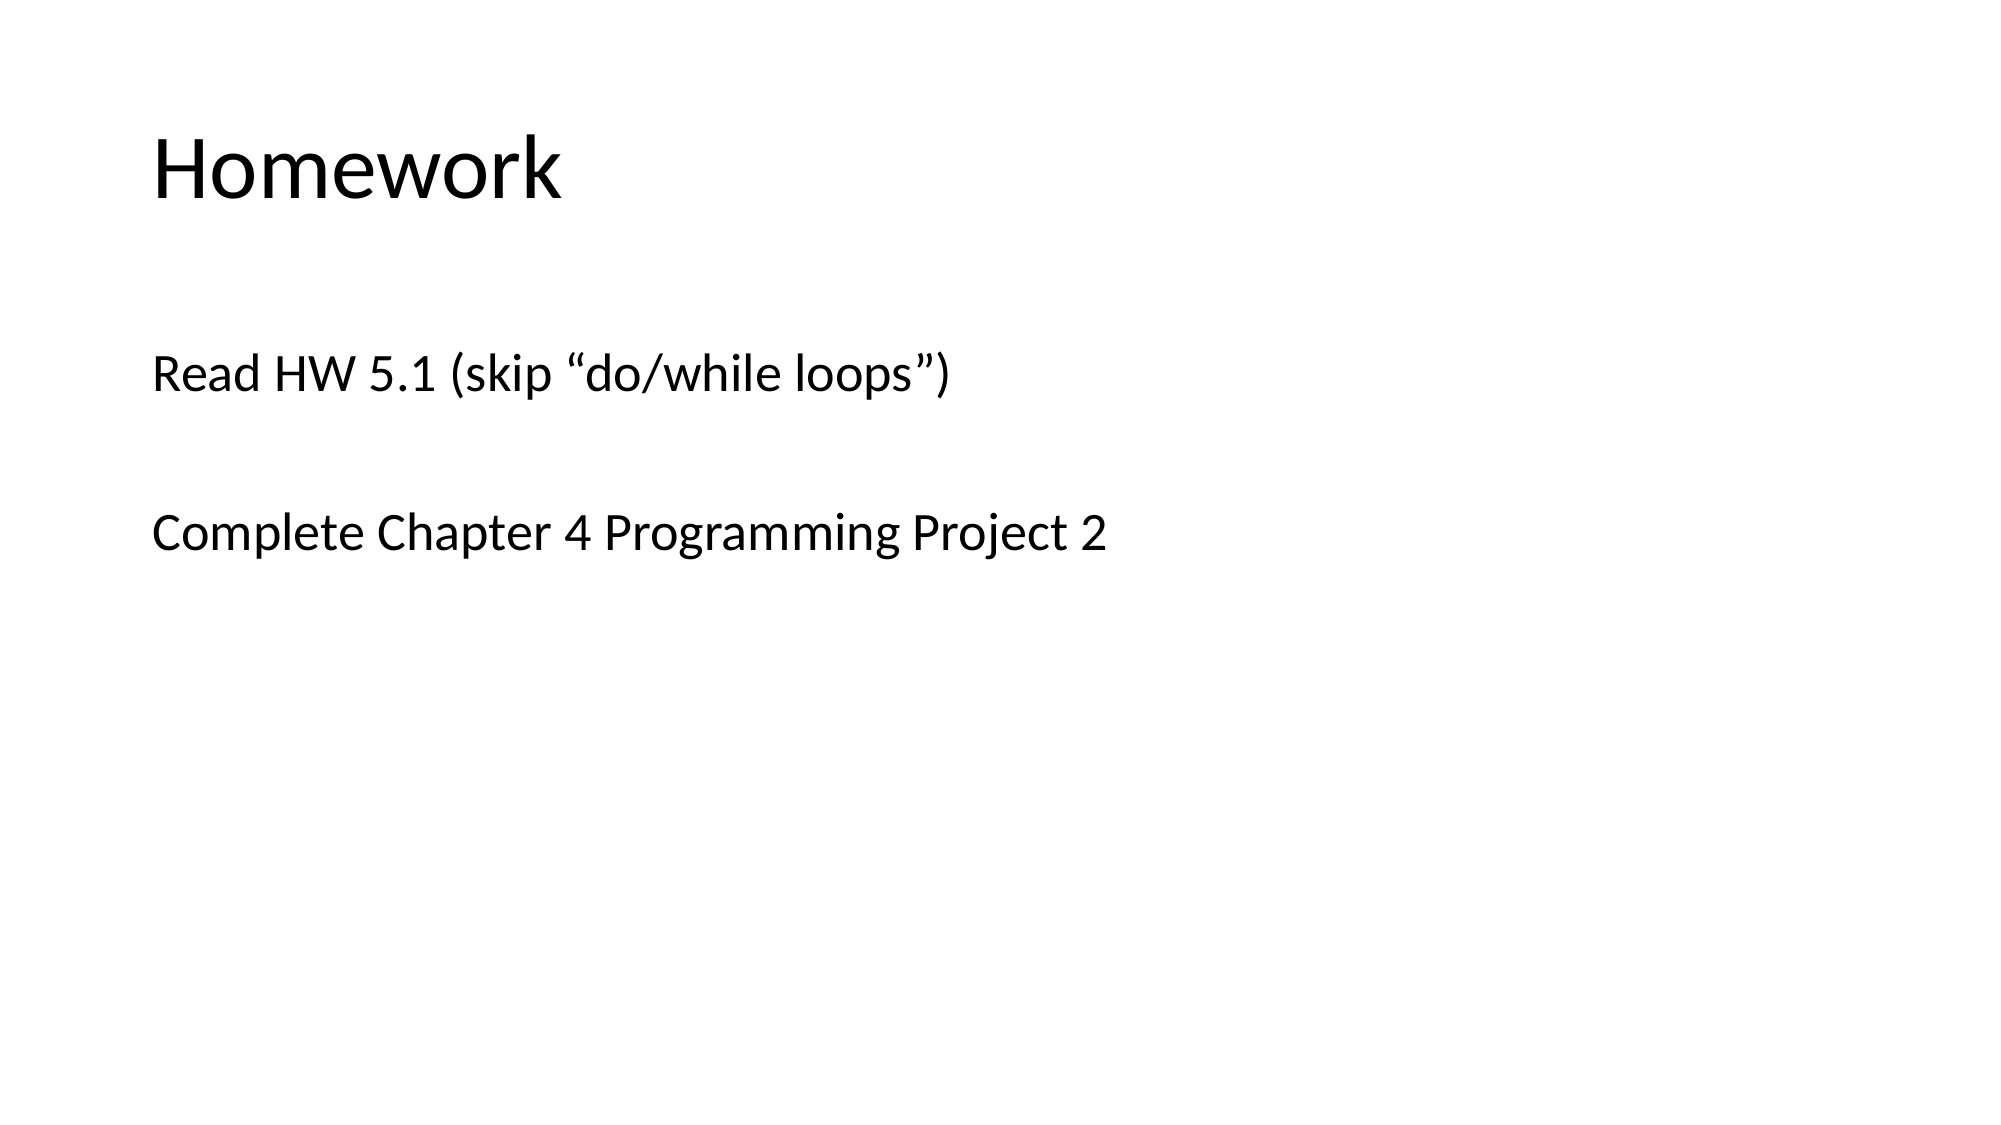

# Homework
Read HW 5.1 (skip “do/while loops”)

Complete Chapter 4 Programming Project 2